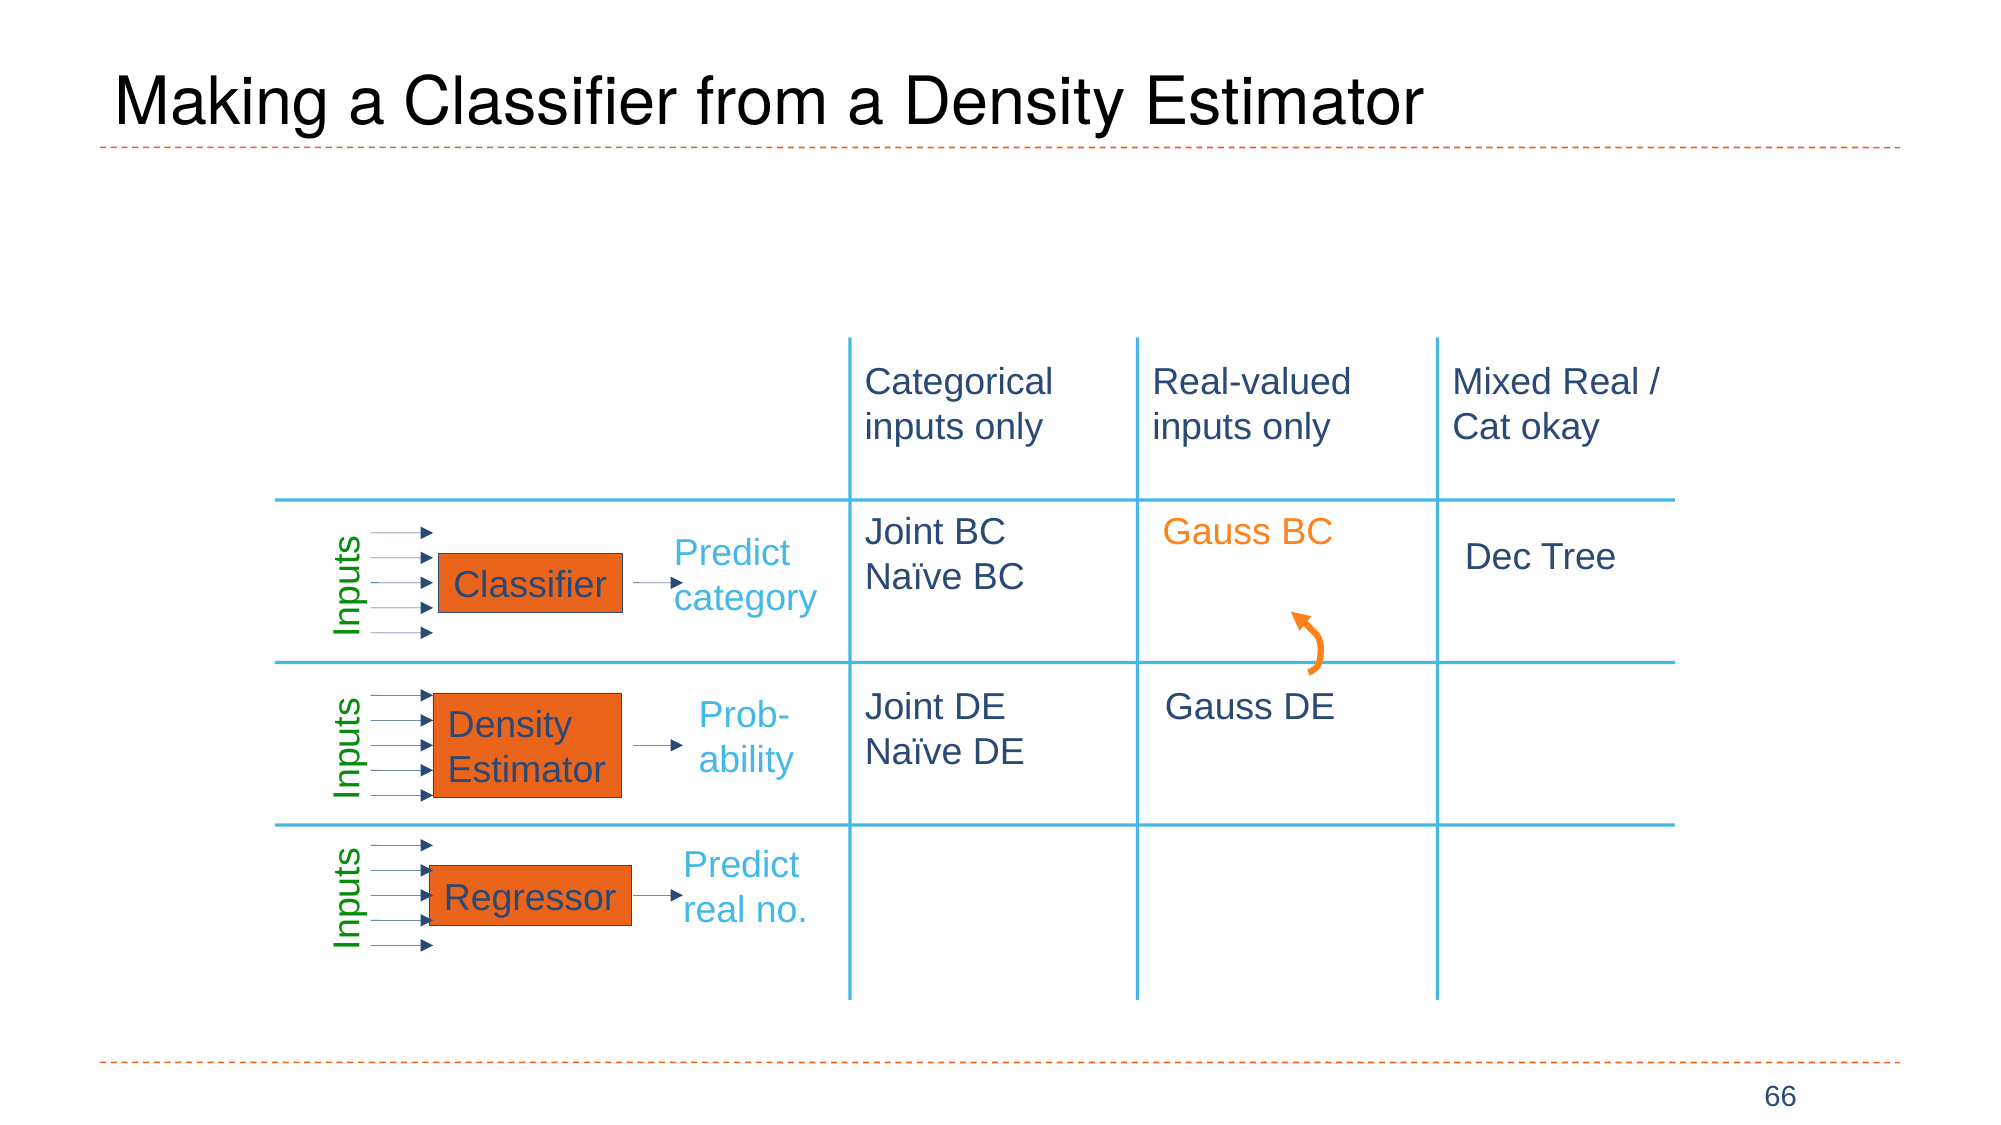

# Making a Classifier from a Density Estimator

Categorical inputs only
Real-valued inputs only
Mixed Real / Cat okay

Joint BC
Naïve BC
 Gauss BC
Predict
category

Classifier
Inputs

Dec Tree

Joint DE
Naïve DE
Gauss DE
Prob-
ability
Density
Estimator

Inputs

Predict
real no.

Regressor
Inputs